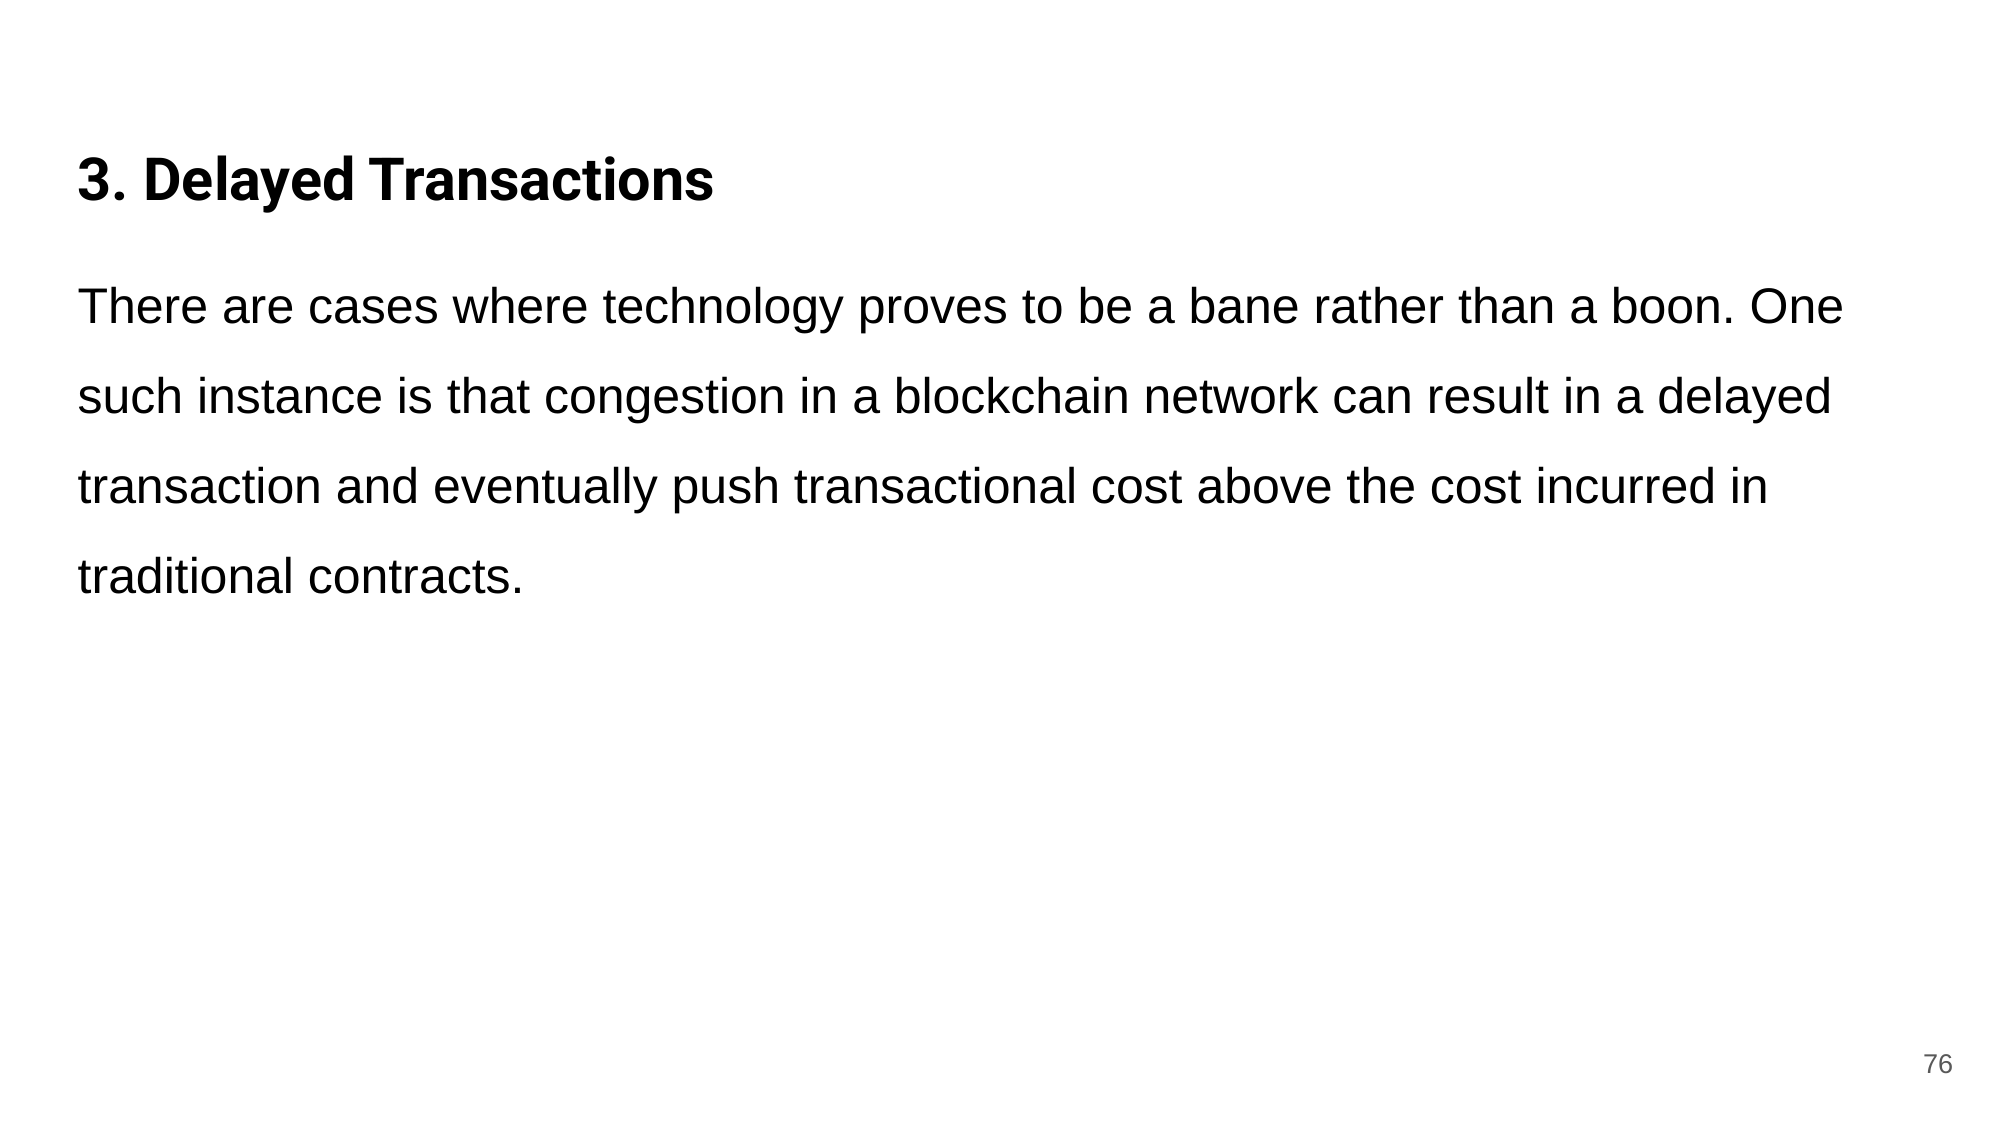

3. Delayed Transactions
There are cases where technology proves to be a bane rather than a boon. One such instance is that congestion in a blockchain network can result in a delayed transaction and eventually push transactional cost above the cost incurred in traditional contracts.
76